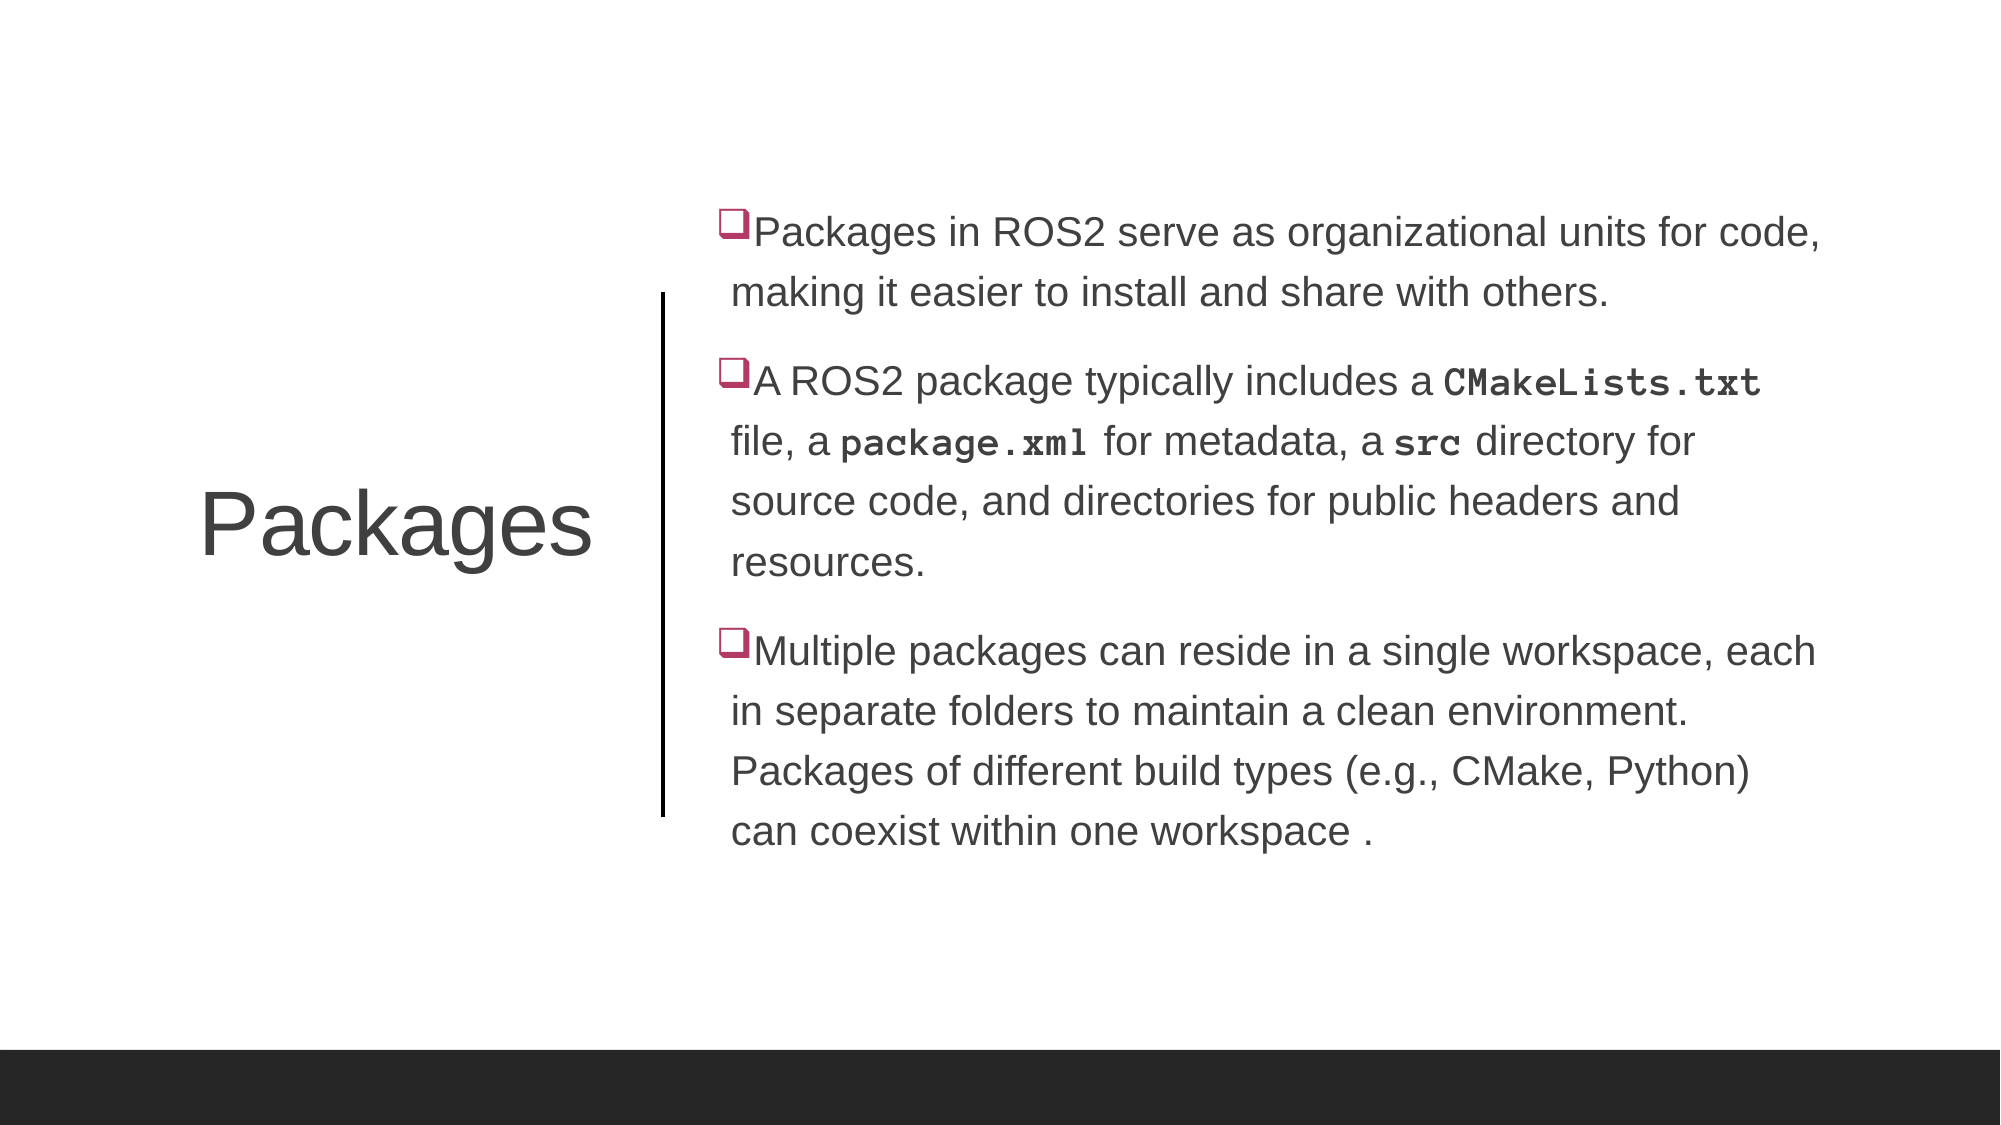

Packages in ROS2 serve as organizational units for code, making it easier to install and share with others.
A ROS2 package typically includes a CMakeLists.txt file, a package.xml for metadata, a src directory for source code, and directories for public headers and resources.
Multiple packages can reside in a single workspace, each in separate folders to maintain a clean environment. Packages of different build types (e.g., CMake, Python) can coexist within one workspace .
# Packages